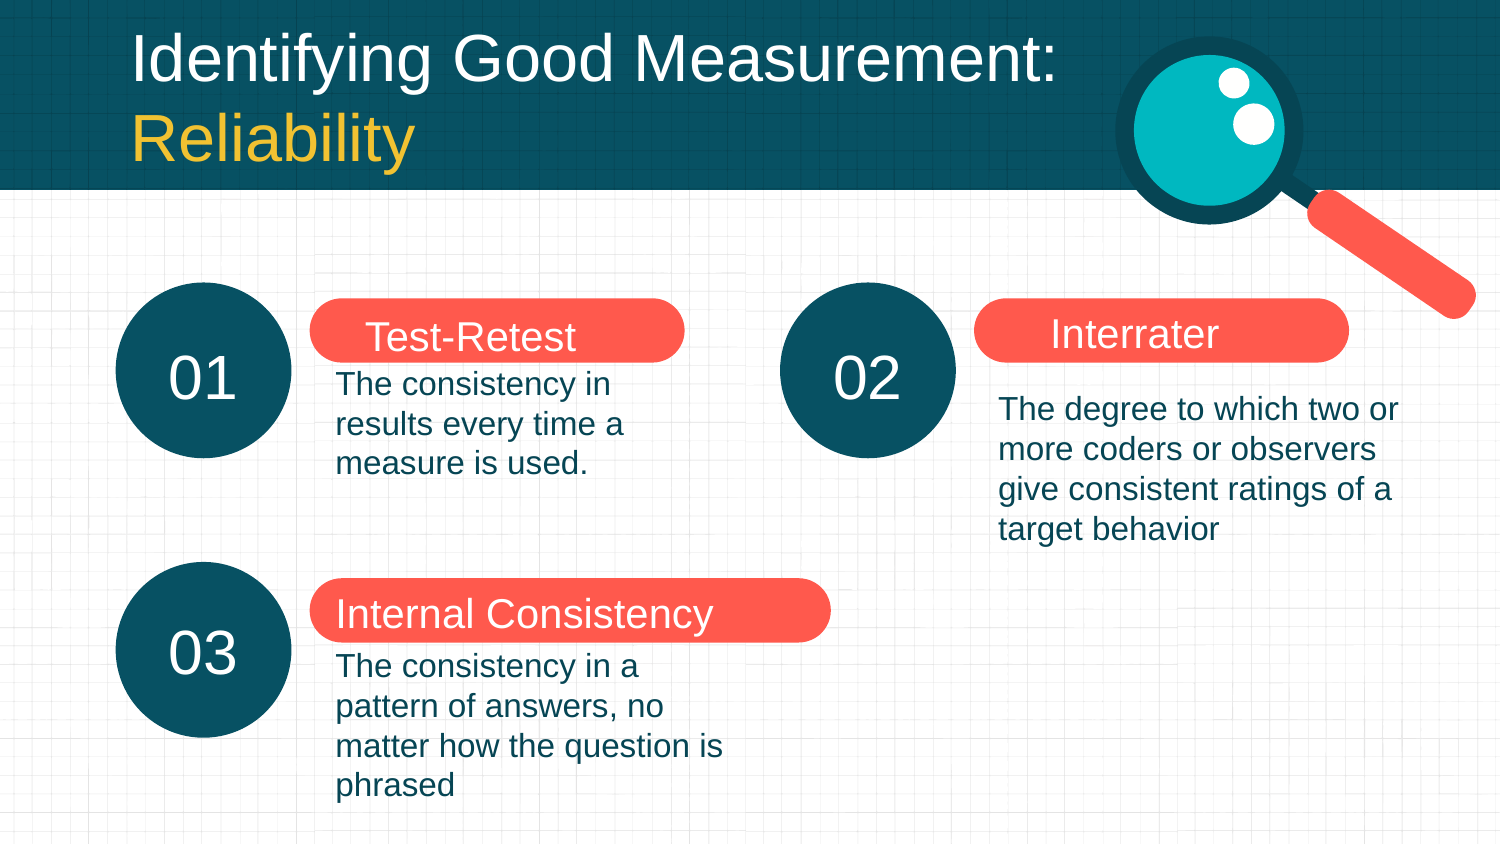

# Identifying Good Measurement: Reliability

Interrater
Test-Retest
01
02
The consistency in results every time a measure is used.
The degree to which two or more coders or observers give consistent ratings of a target behavior

Internal Consistency
03
The consistency in a pattern of answers, no matter how the question is phrased